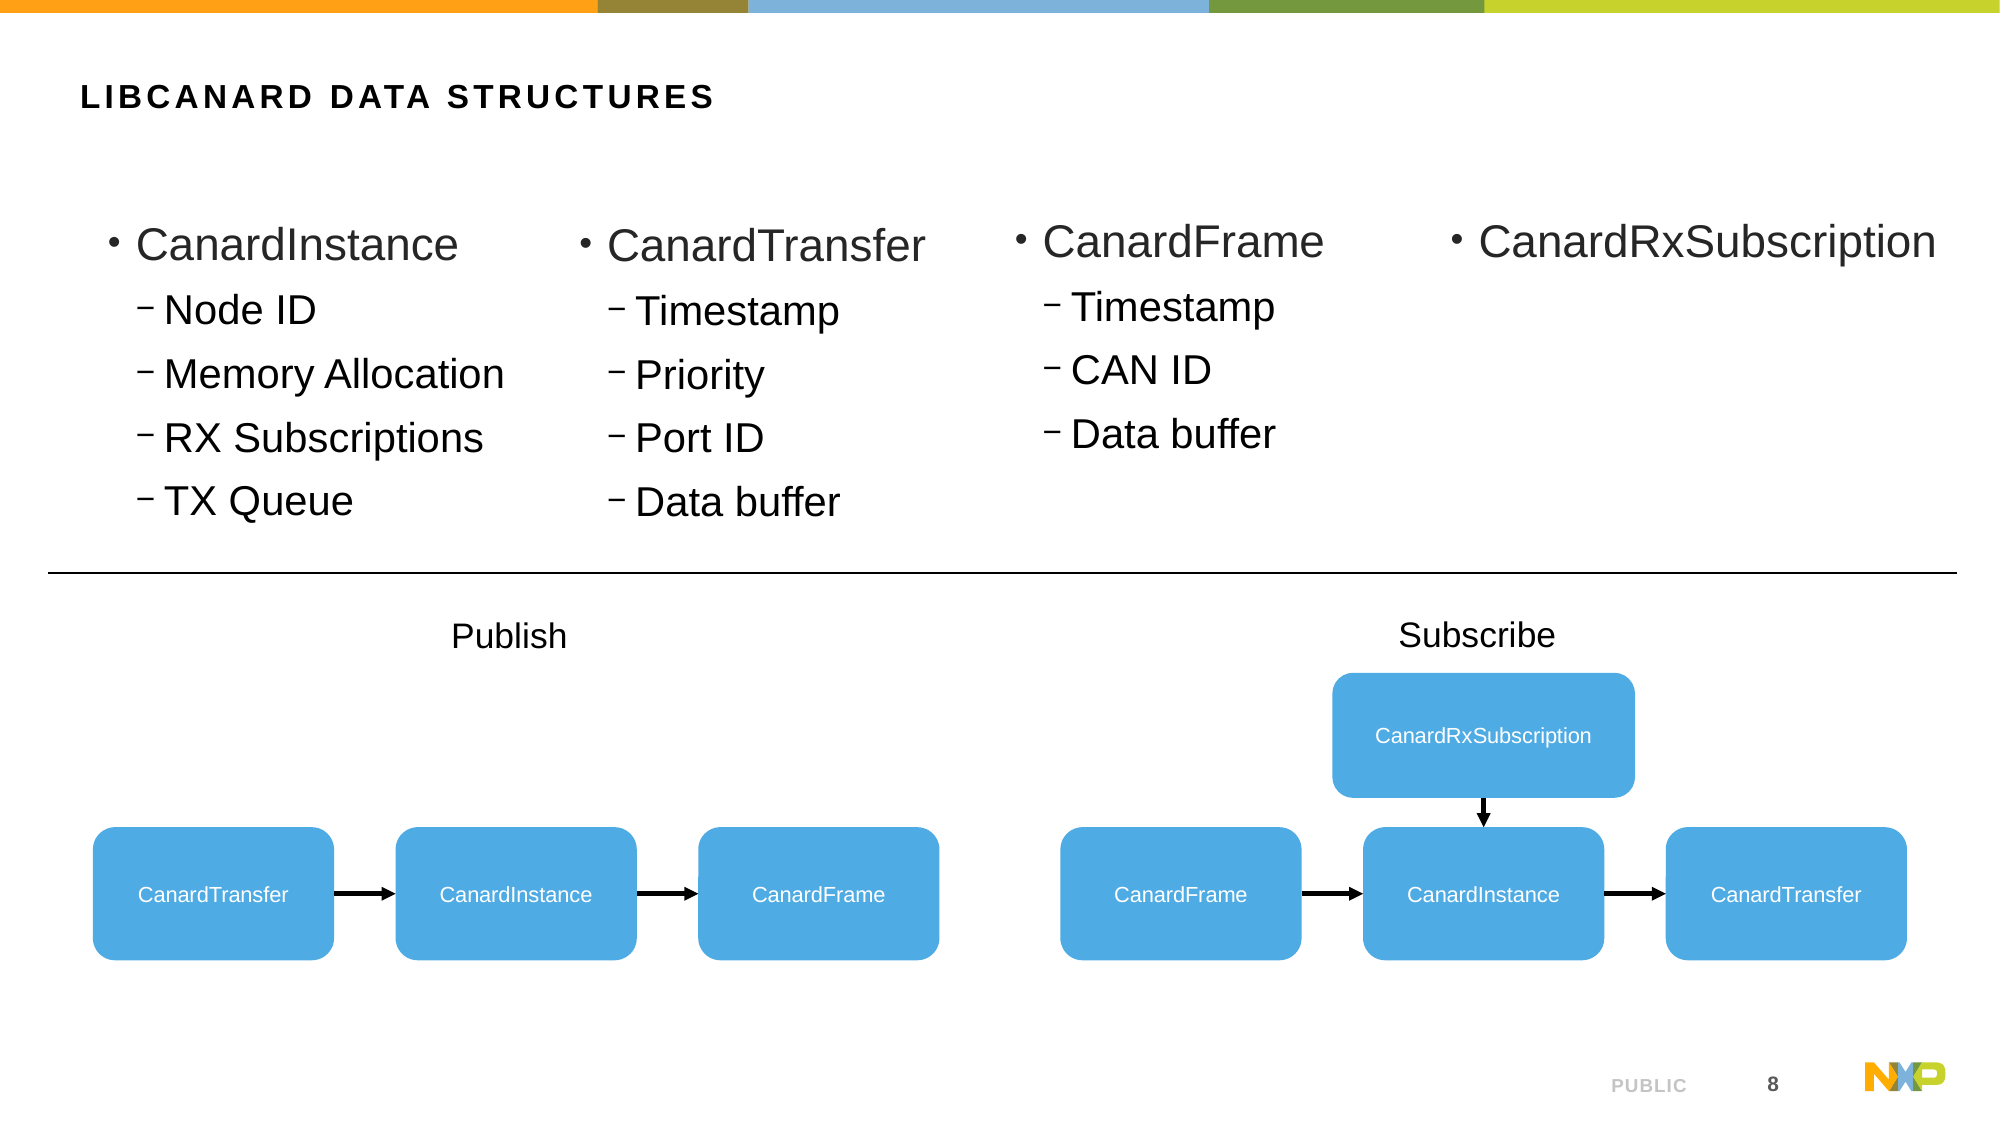

# libcanard data structures
CanardFrame
Timestamp
CAN ID
Data buffer
CanardRxSubscription
CanardInstance
Node ID
Memory Allocation
RX Subscriptions
TX Queue
CanardTransfer
Timestamp
Priority
Port ID
Data buffer
Subscribe
Publish
CanardRxSubscription

CanardTransfer
CanardInstance
CanardFrame
CanardFrame
CanardInstance
CanardTransfer